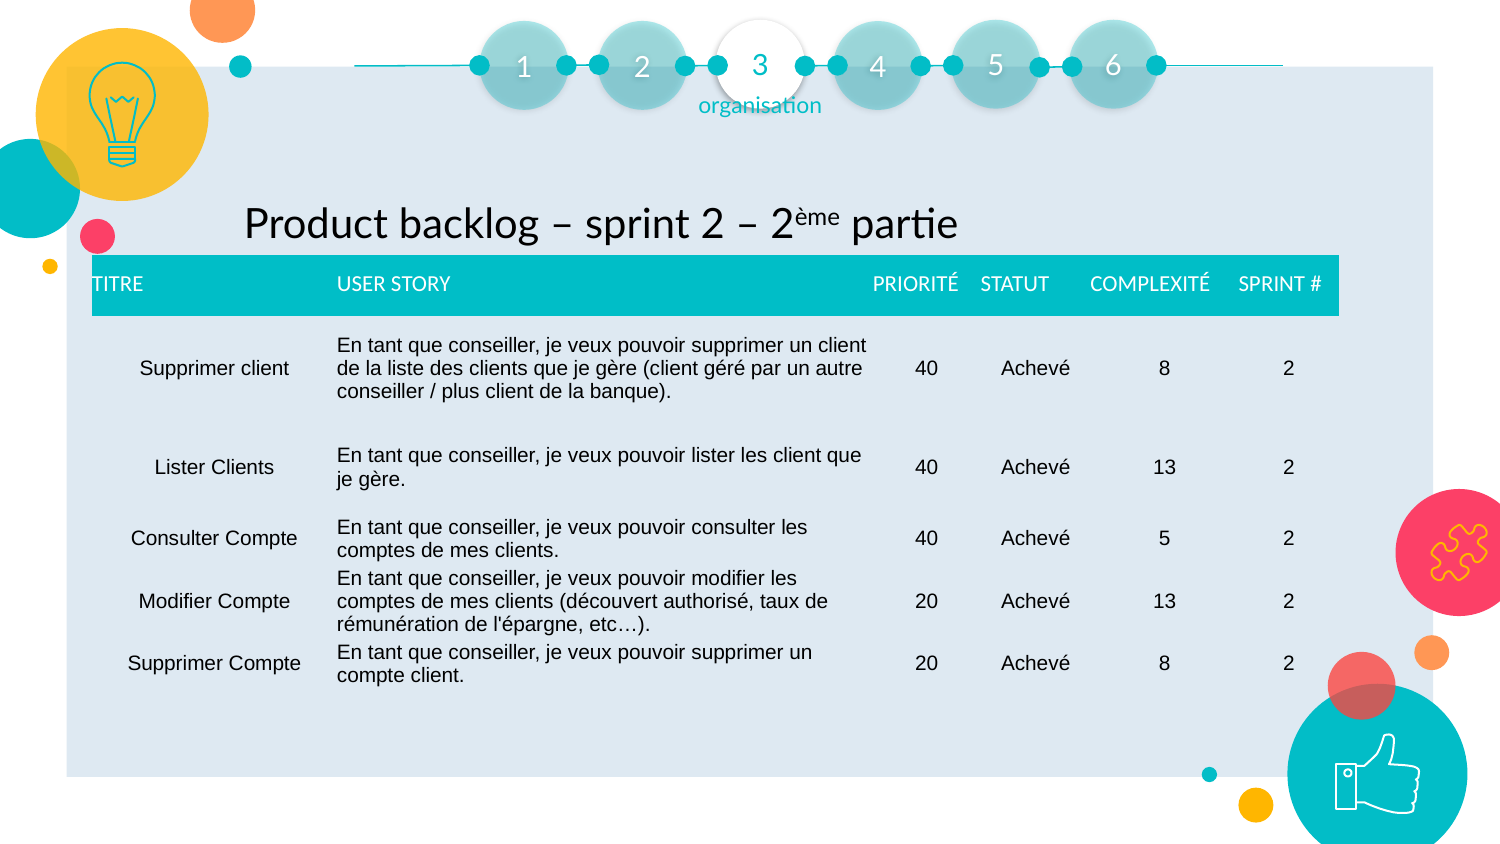

3
5
6
1
2
4
organisation
Product backlog – sprint 2 – 2ème partie
| TITRE | USER STORY | PRIORITÉ | STATUT | COMPLEXITÉ | SPRINT # |
| --- | --- | --- | --- | --- | --- |
| Supprimer client | En tant que conseiller, je veux pouvoir supprimer un client de la liste des clients que je gère (client géré par un autre conseiller / plus client de la banque). | 40 | Achevé | 8 | 2 |
| Lister Clients | En tant que conseiller, je veux pouvoir lister les client que je gère. | 40 | Achevé | 13 | 2 |
| Consulter Compte | En tant que conseiller, je veux pouvoir consulter les comptes de mes clients. | 40 | Achevé | 5 | 2 |
| Modifier Compte | En tant que conseiller, je veux pouvoir modifier les comptes de mes clients (découvert authorisé, taux de rémunération de l'épargne, etc…). | 20 | Achevé | 13 | 2 |
| Supprimer Compte | En tant que conseiller, je veux pouvoir supprimer un compte client. | 20 | Achevé | 8 | 2 |